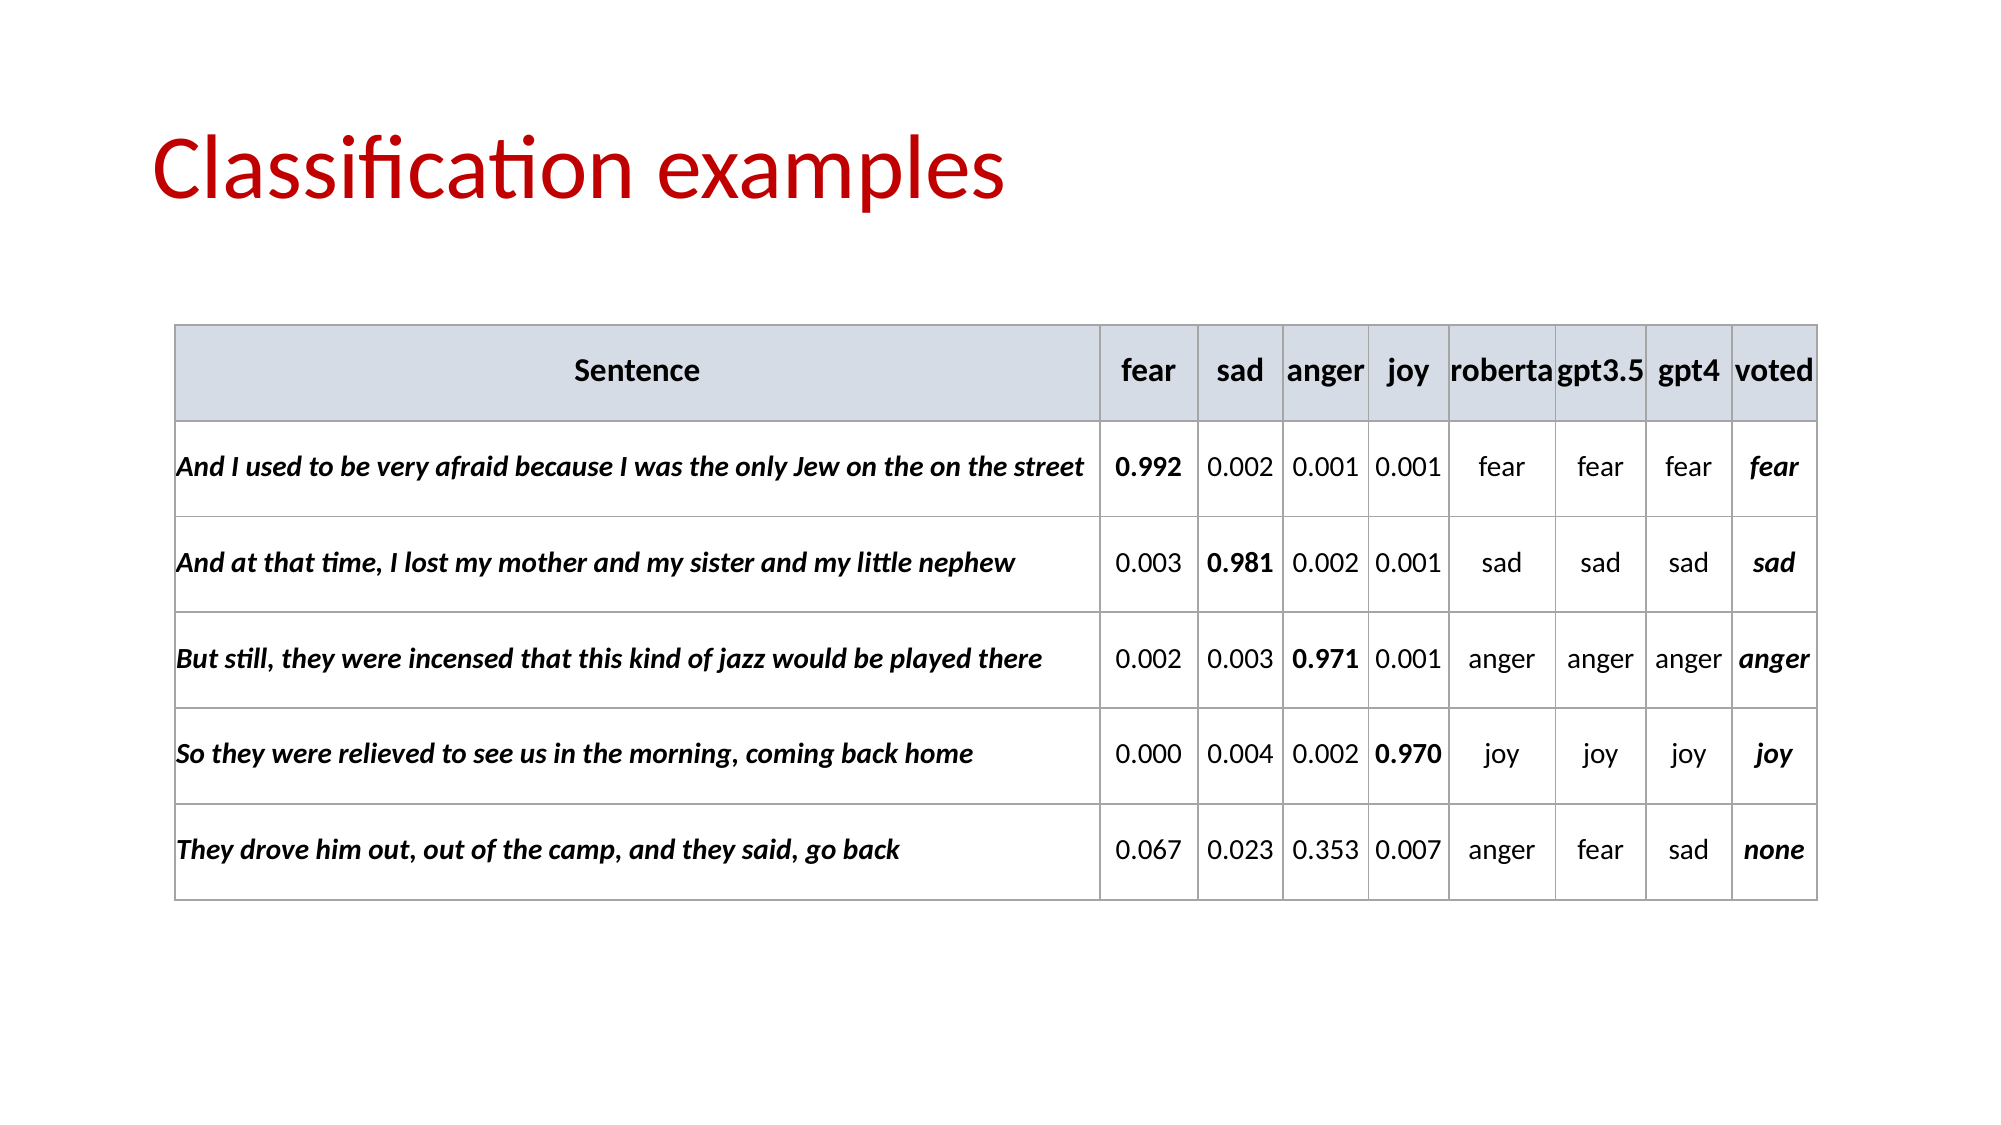

# Classification examples
| Sentence | fear | sad | anger | joy | roberta | gpt3.5 | gpt4 | voted |
| --- | --- | --- | --- | --- | --- | --- | --- | --- |
| And I used to be very afraid because I was the only Jew on the on the street | 0.992 | 0.002 | 0.001 | 0.001 | fear | fear | fear | fear |
| And at that time, I lost my mother and my sister and my little nephew | 0.003 | 0.981 | 0.002 | 0.001 | sad | sad | sad | sad |
| But still, they were incensed that this kind of jazz would be played there | 0.002 | 0.003 | 0.971 | 0.001 | anger | anger | anger | anger |
| So they were relieved to see us in the morning, coming back home | 0.000 | 0.004 | 0.002 | 0.970 | joy | joy | joy | joy |
| They drove him out, out of the camp, and they said, go back | 0.067 | 0.023 | 0.353 | 0.007 | anger | fear | sad | none |